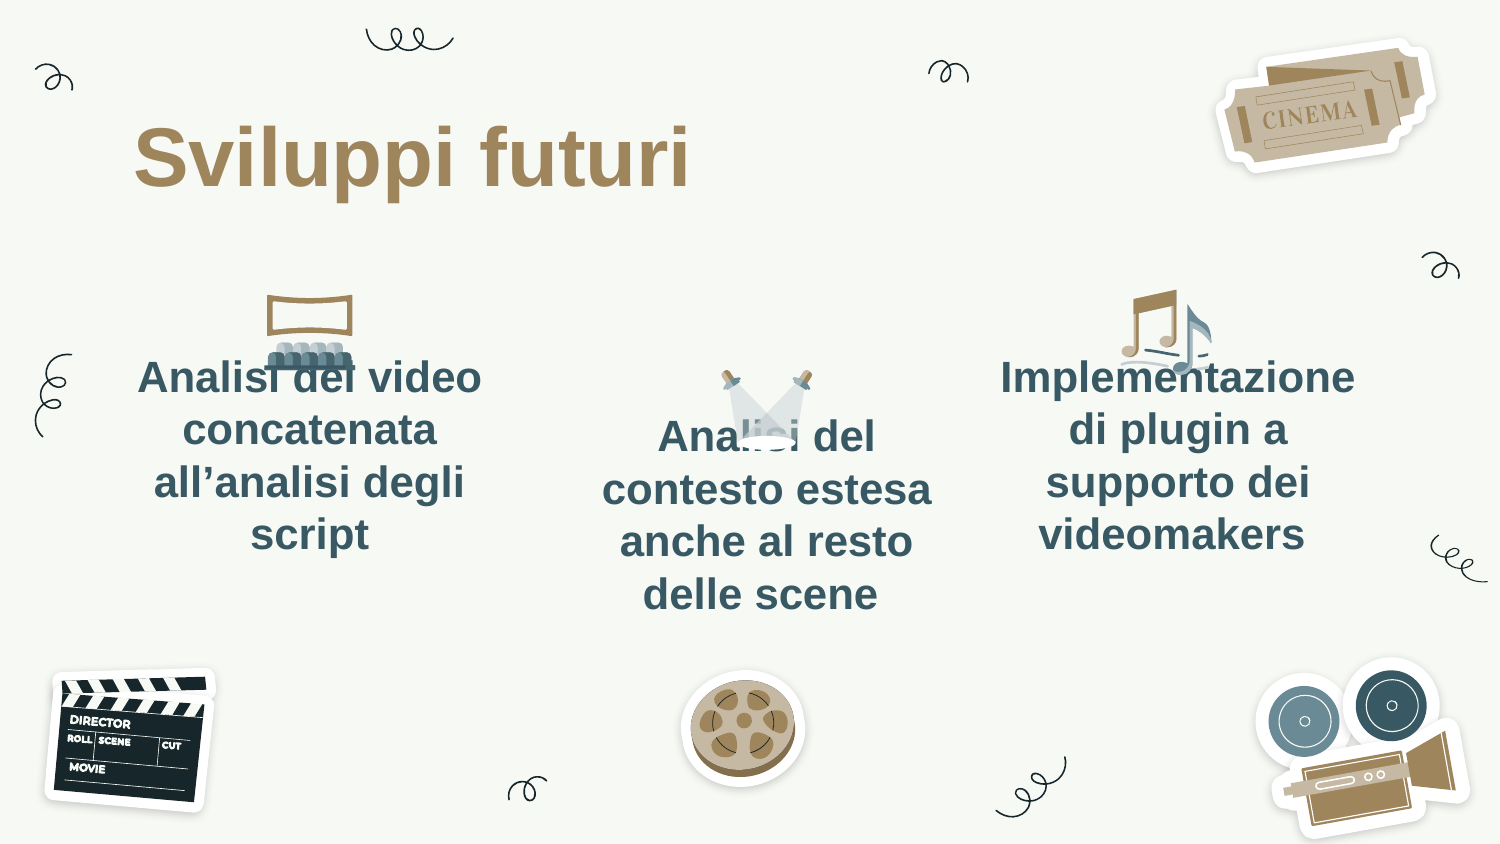

# Sviluppi futuri

Analisi del video concatenata all’analisi degli script
Implementazione di plugin a supporto dei videomakers
Analisi del contesto estesa anche al resto delle scene